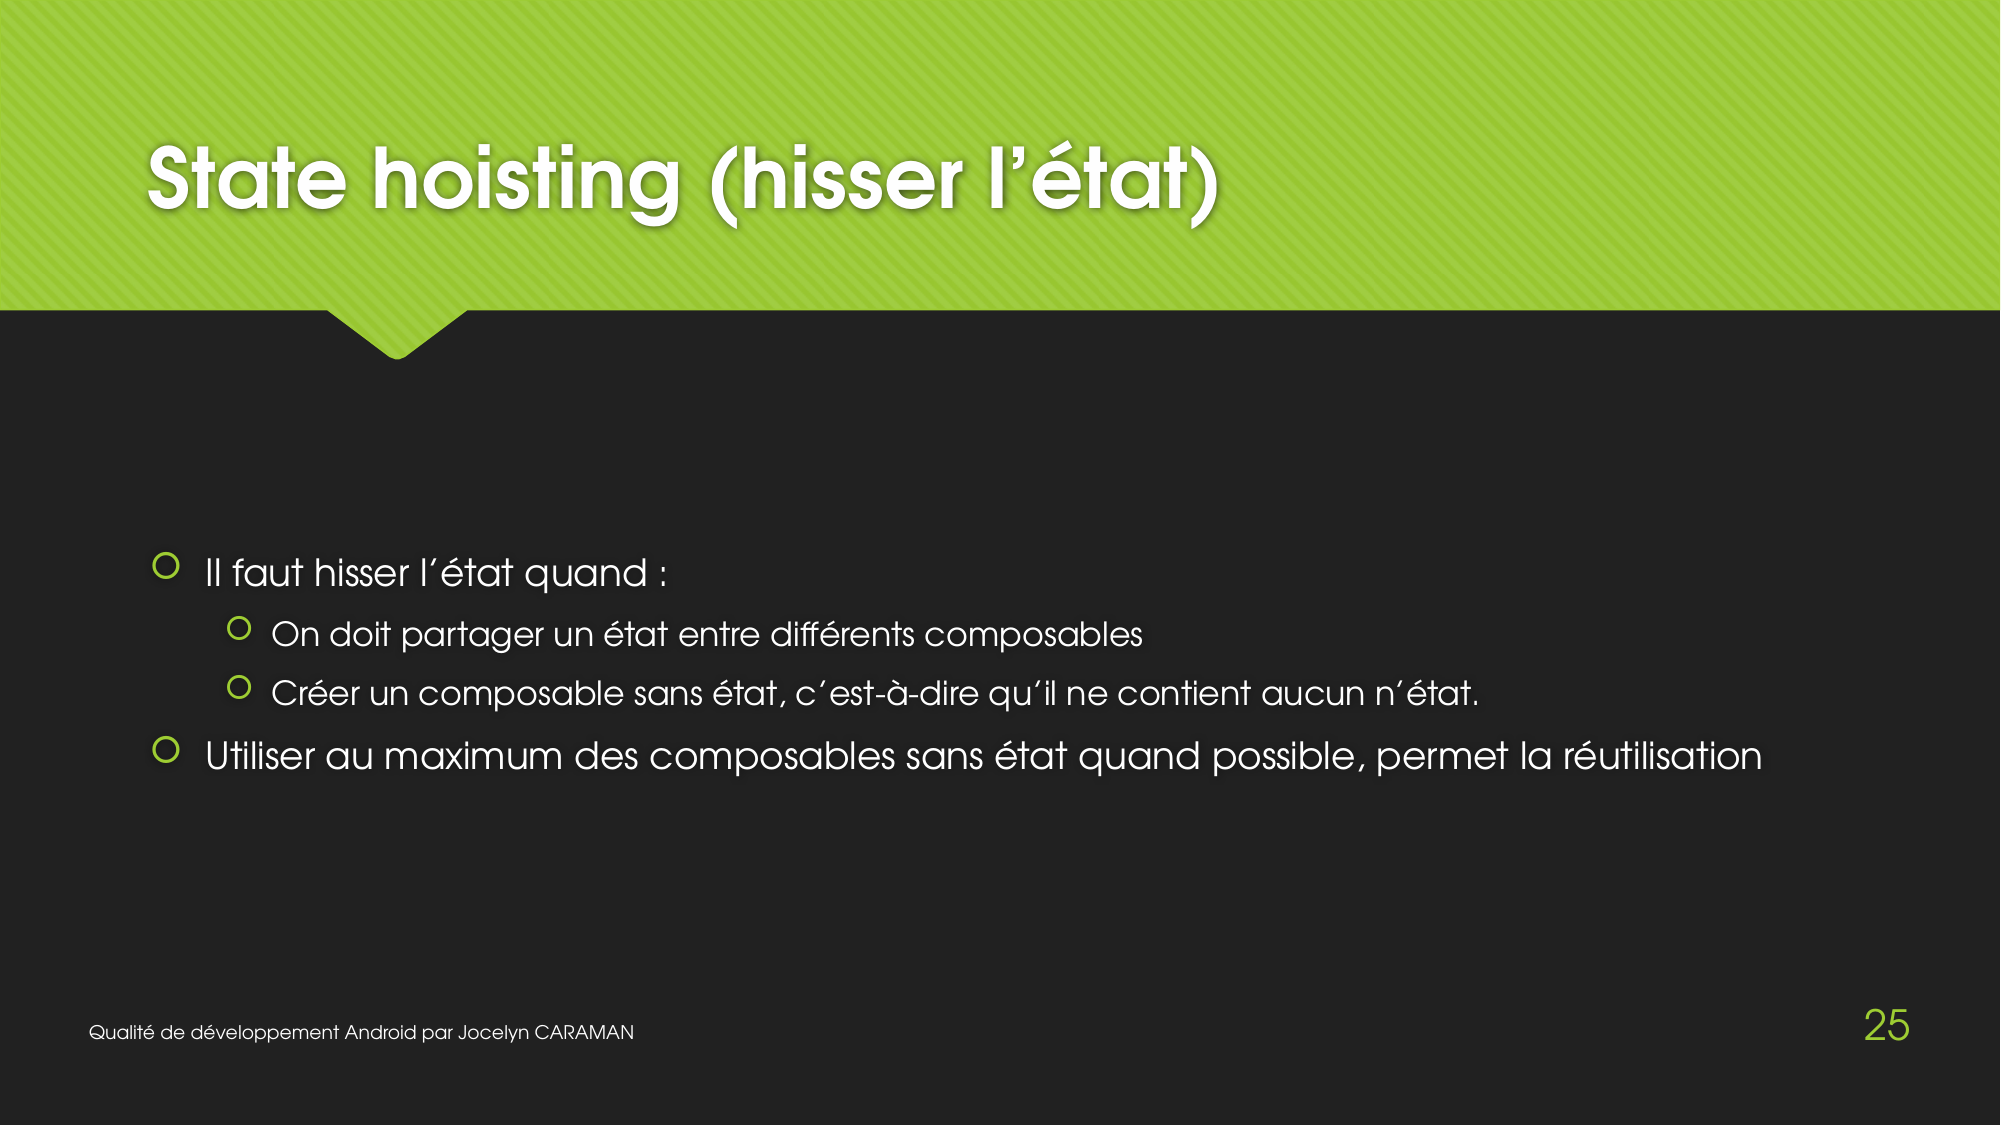

# State hoisting (hisser l’état)
Il faut hisser l’état quand :
On doit partager un état entre différents composables
Créer un composable sans état, c’est-à-dire qu’il ne contient aucun n’état.
Utiliser au maximum des composables sans état quand possible, permet la réutilisation
25
Qualité de développement Android par Jocelyn CARAMAN